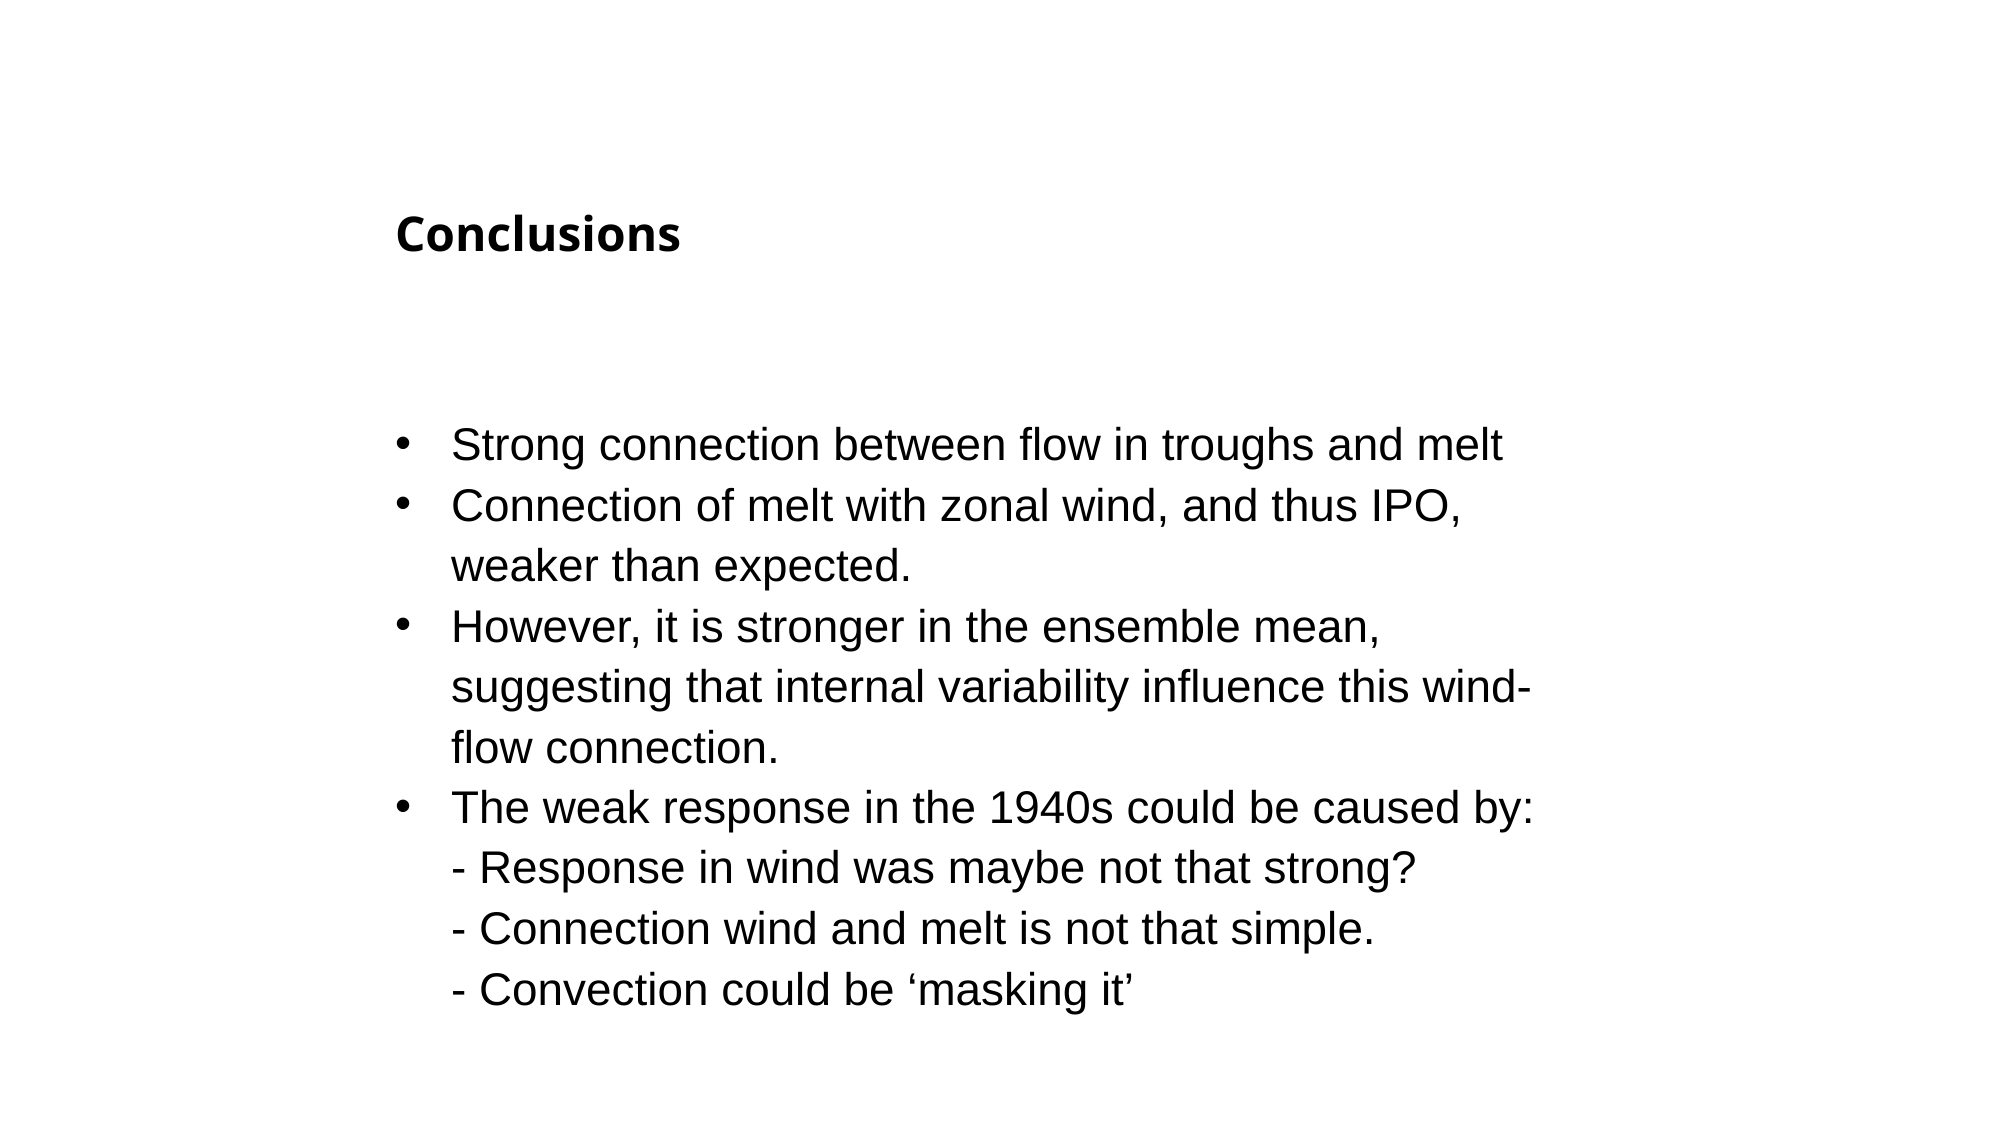

# Conclusions
Strong connection between flow in troughs and melt
Connection of melt with zonal wind, and thus IPO, weaker than expected.
However, it is stronger in the ensemble mean, suggesting that internal variability influence this wind-flow connection.
The weak response in the 1940s could be caused by:
- Response in wind was maybe not that strong?
- Connection wind and melt is not that simple.
- Convection could be ‘masking it’